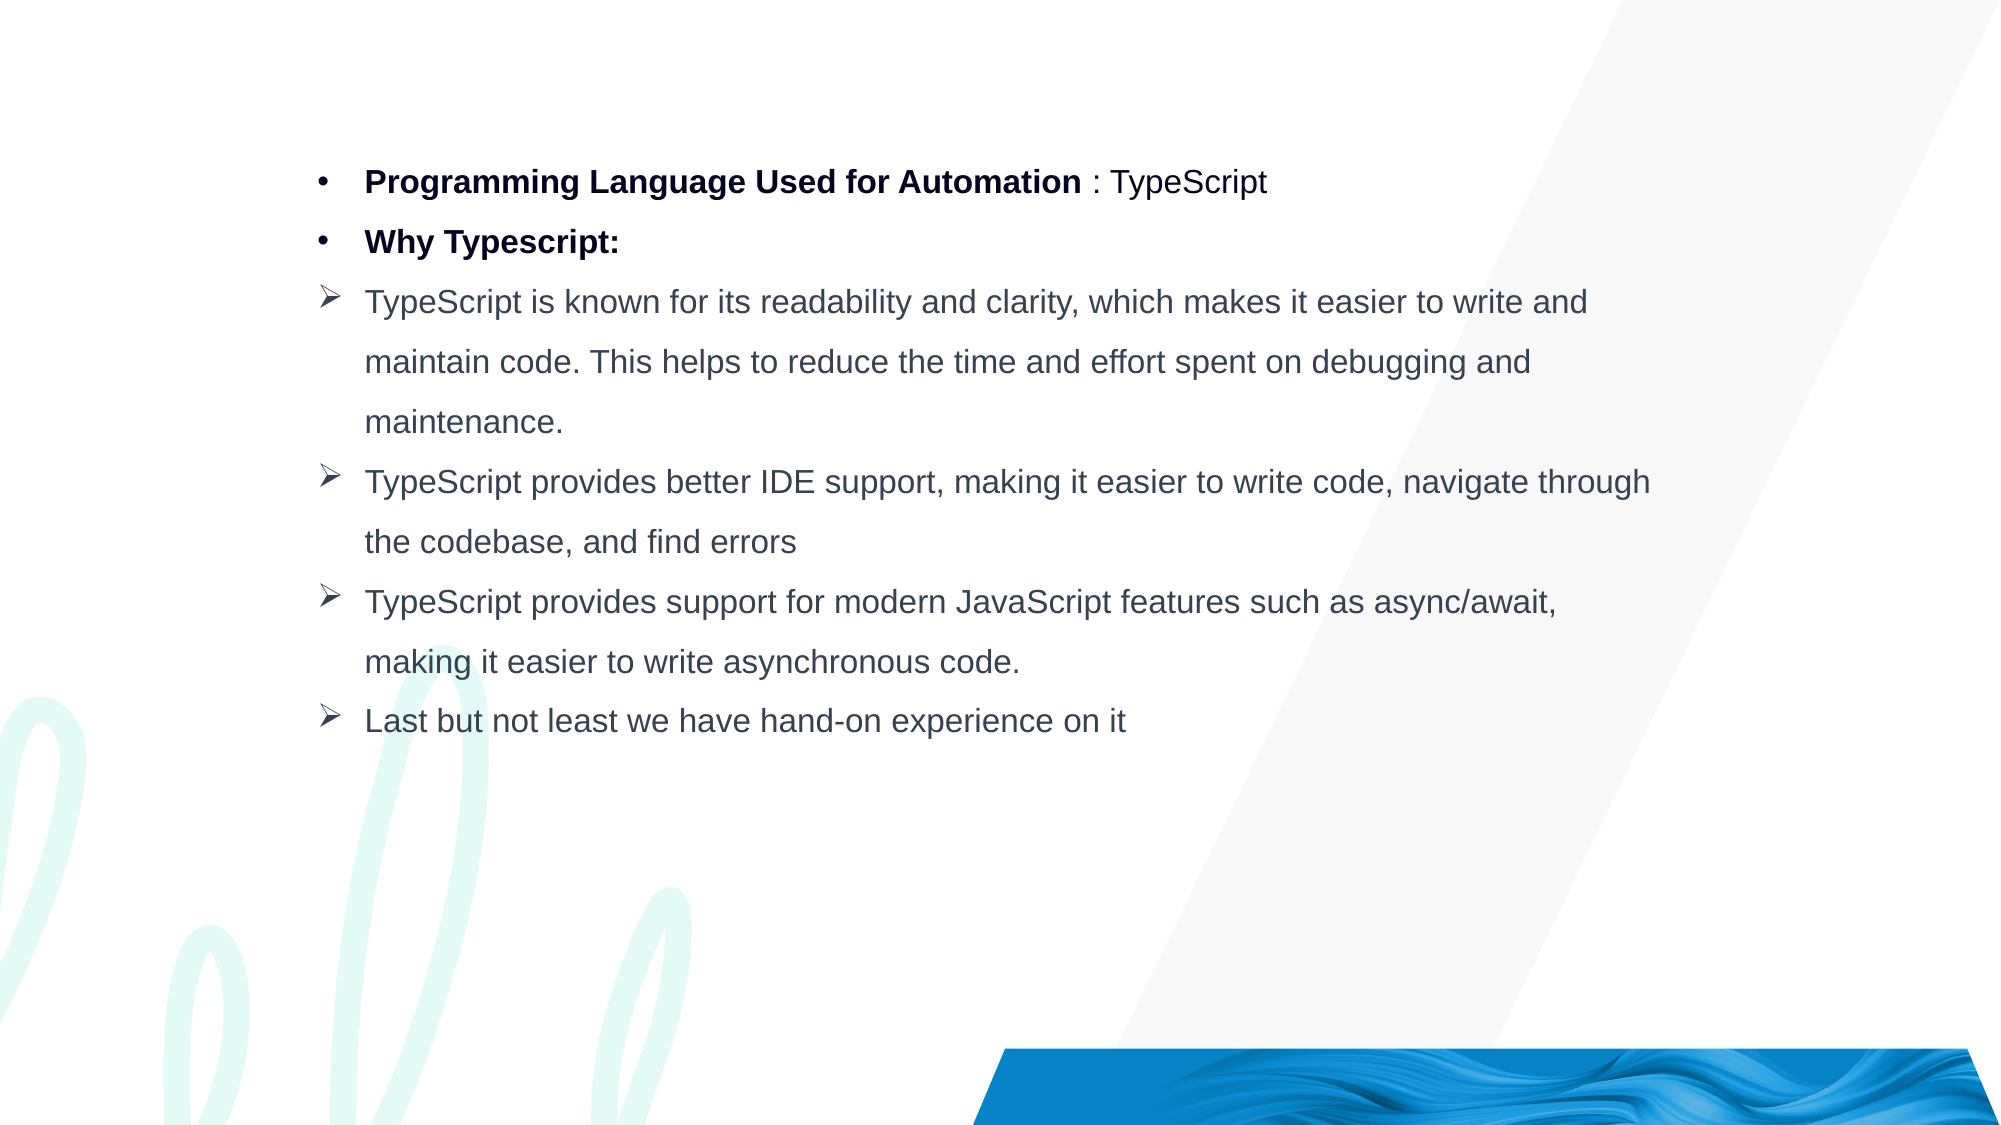

Programming Language Used for Automation : TypeScript
Why Typescript:
TypeScript is known for its readability and clarity, which makes it easier to write and maintain code. This helps to reduce the time and effort spent on debugging and maintenance.
TypeScript provides better IDE support, making it easier to write code, navigate through the codebase, and find errors
TypeScript provides support for modern JavaScript features such as async/await, making it easier to write asynchronous code.
Last but not least we have hand-on experience on it